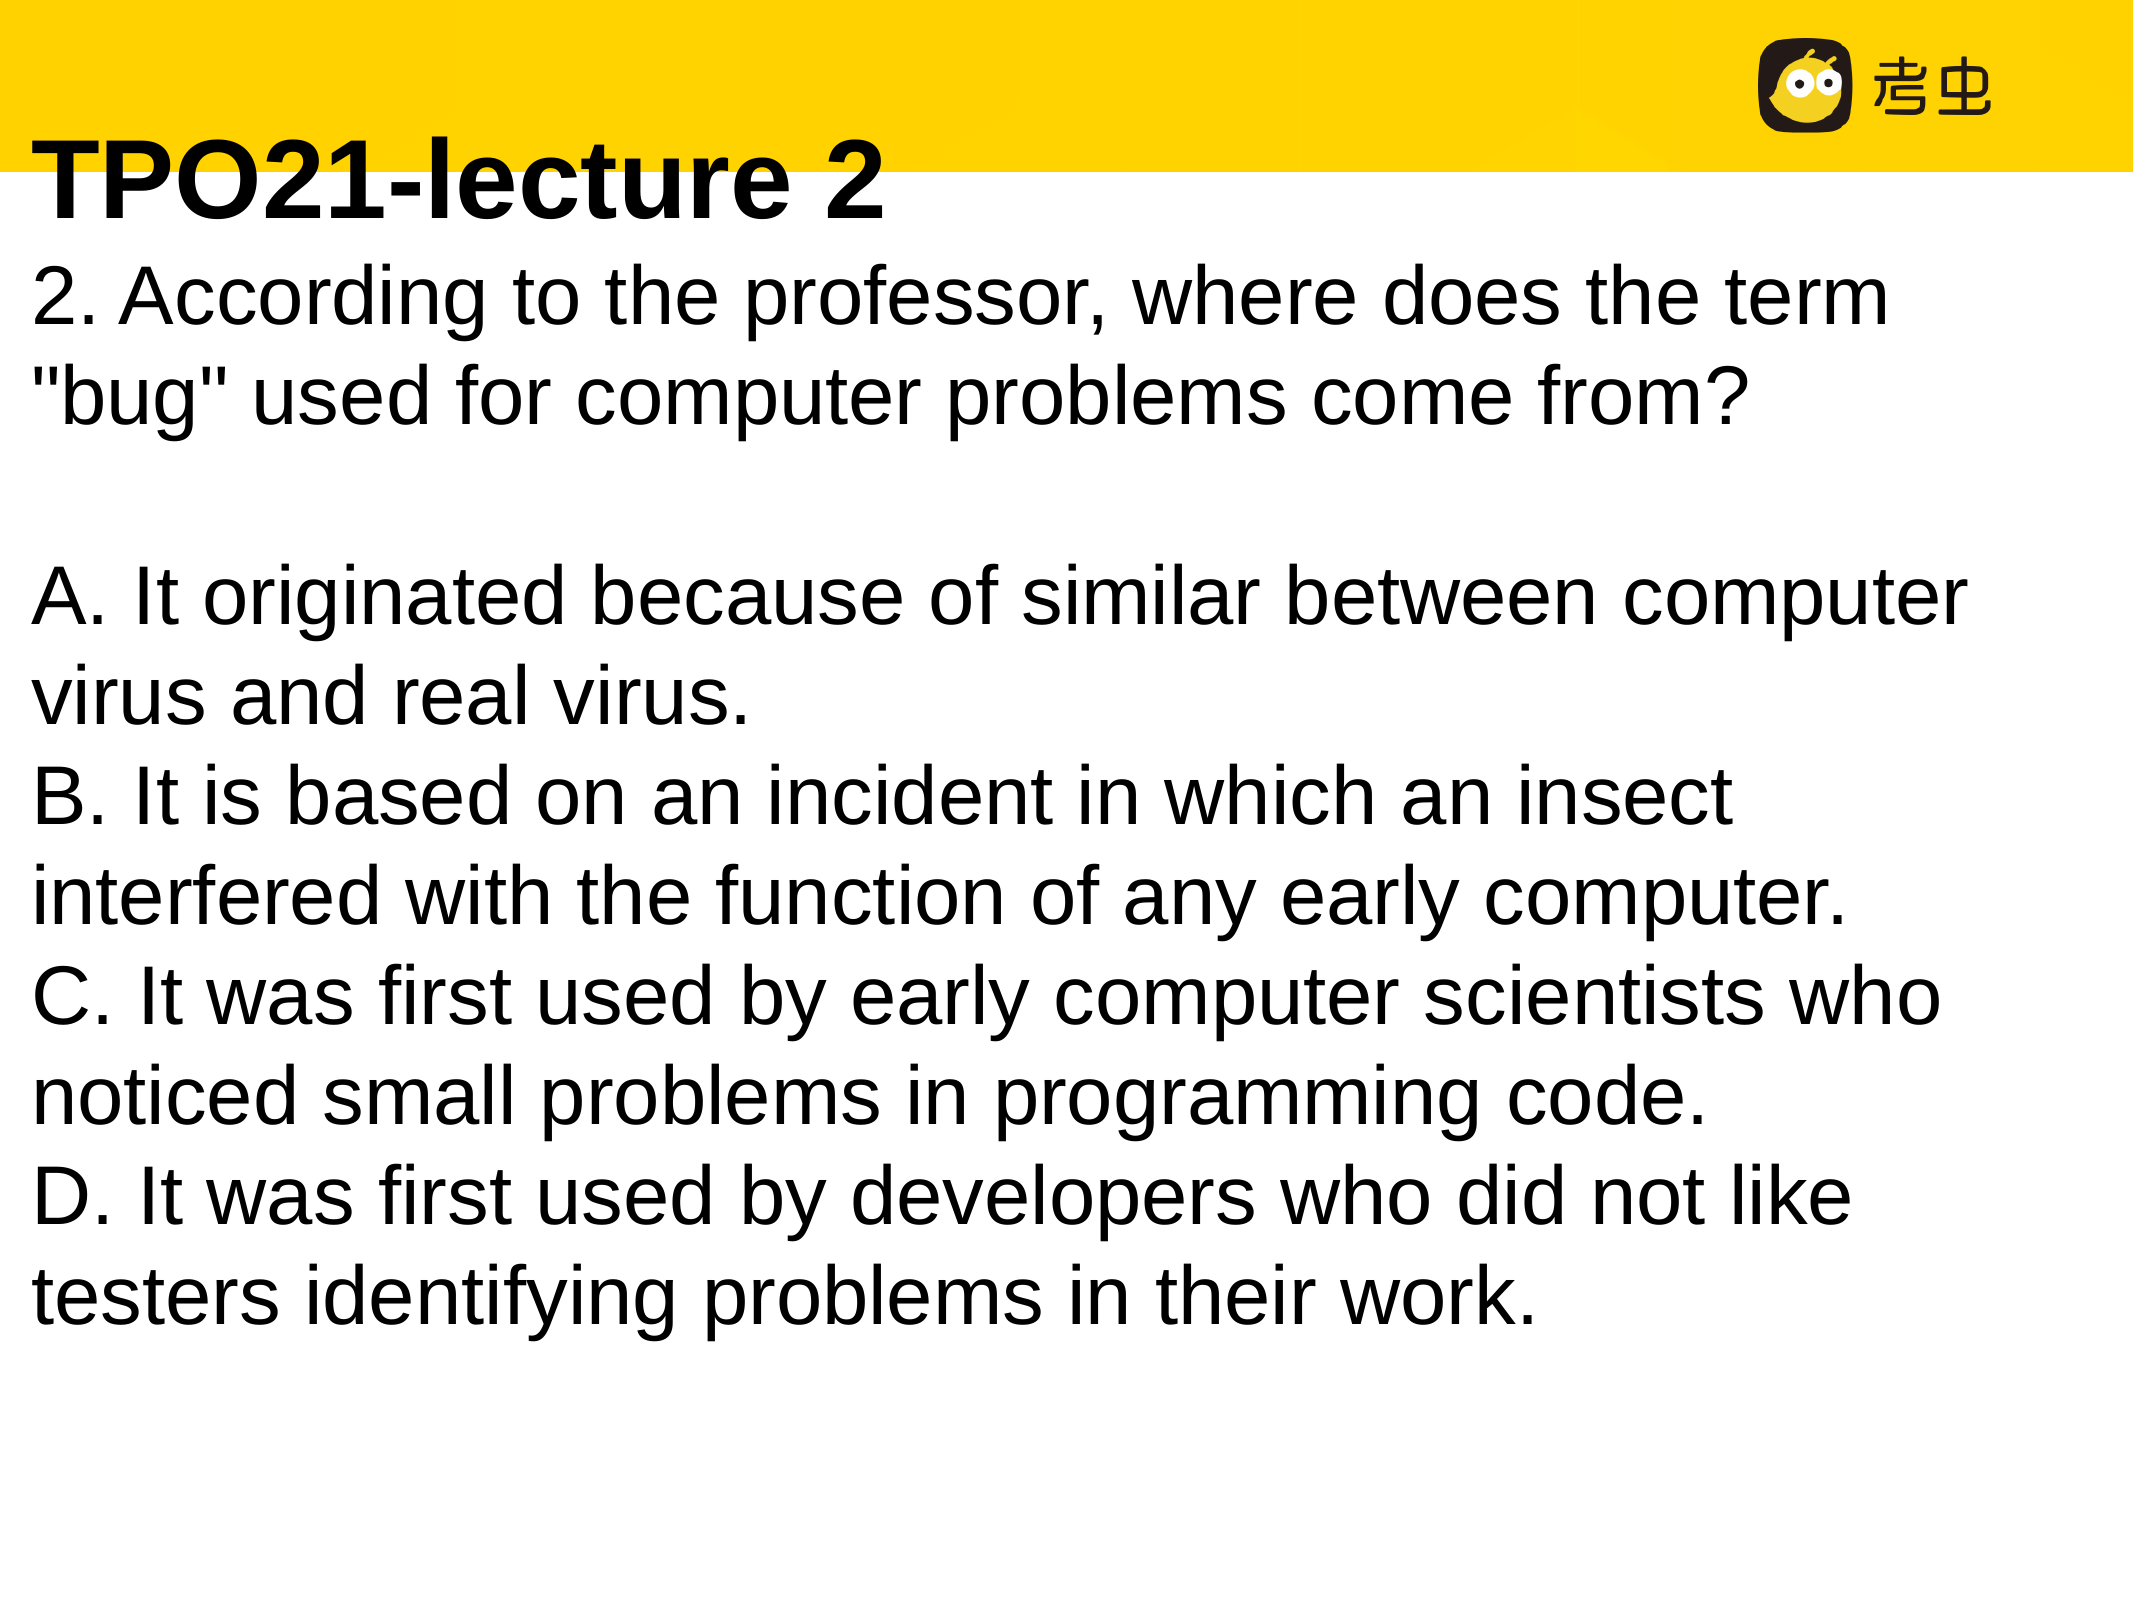

TPO21-lecture 2
2. According to the professor, where does the term "bug" used for computer problems come from?

A. It originated because of similar between computer virus and real virus.
B. It is based on an incident in which an insect interfered with the function of any early computer.
C. It was first used by early computer scientists who noticed small problems in programming code.
D. It was first used by developers who did not like testers identifying problems in their work.